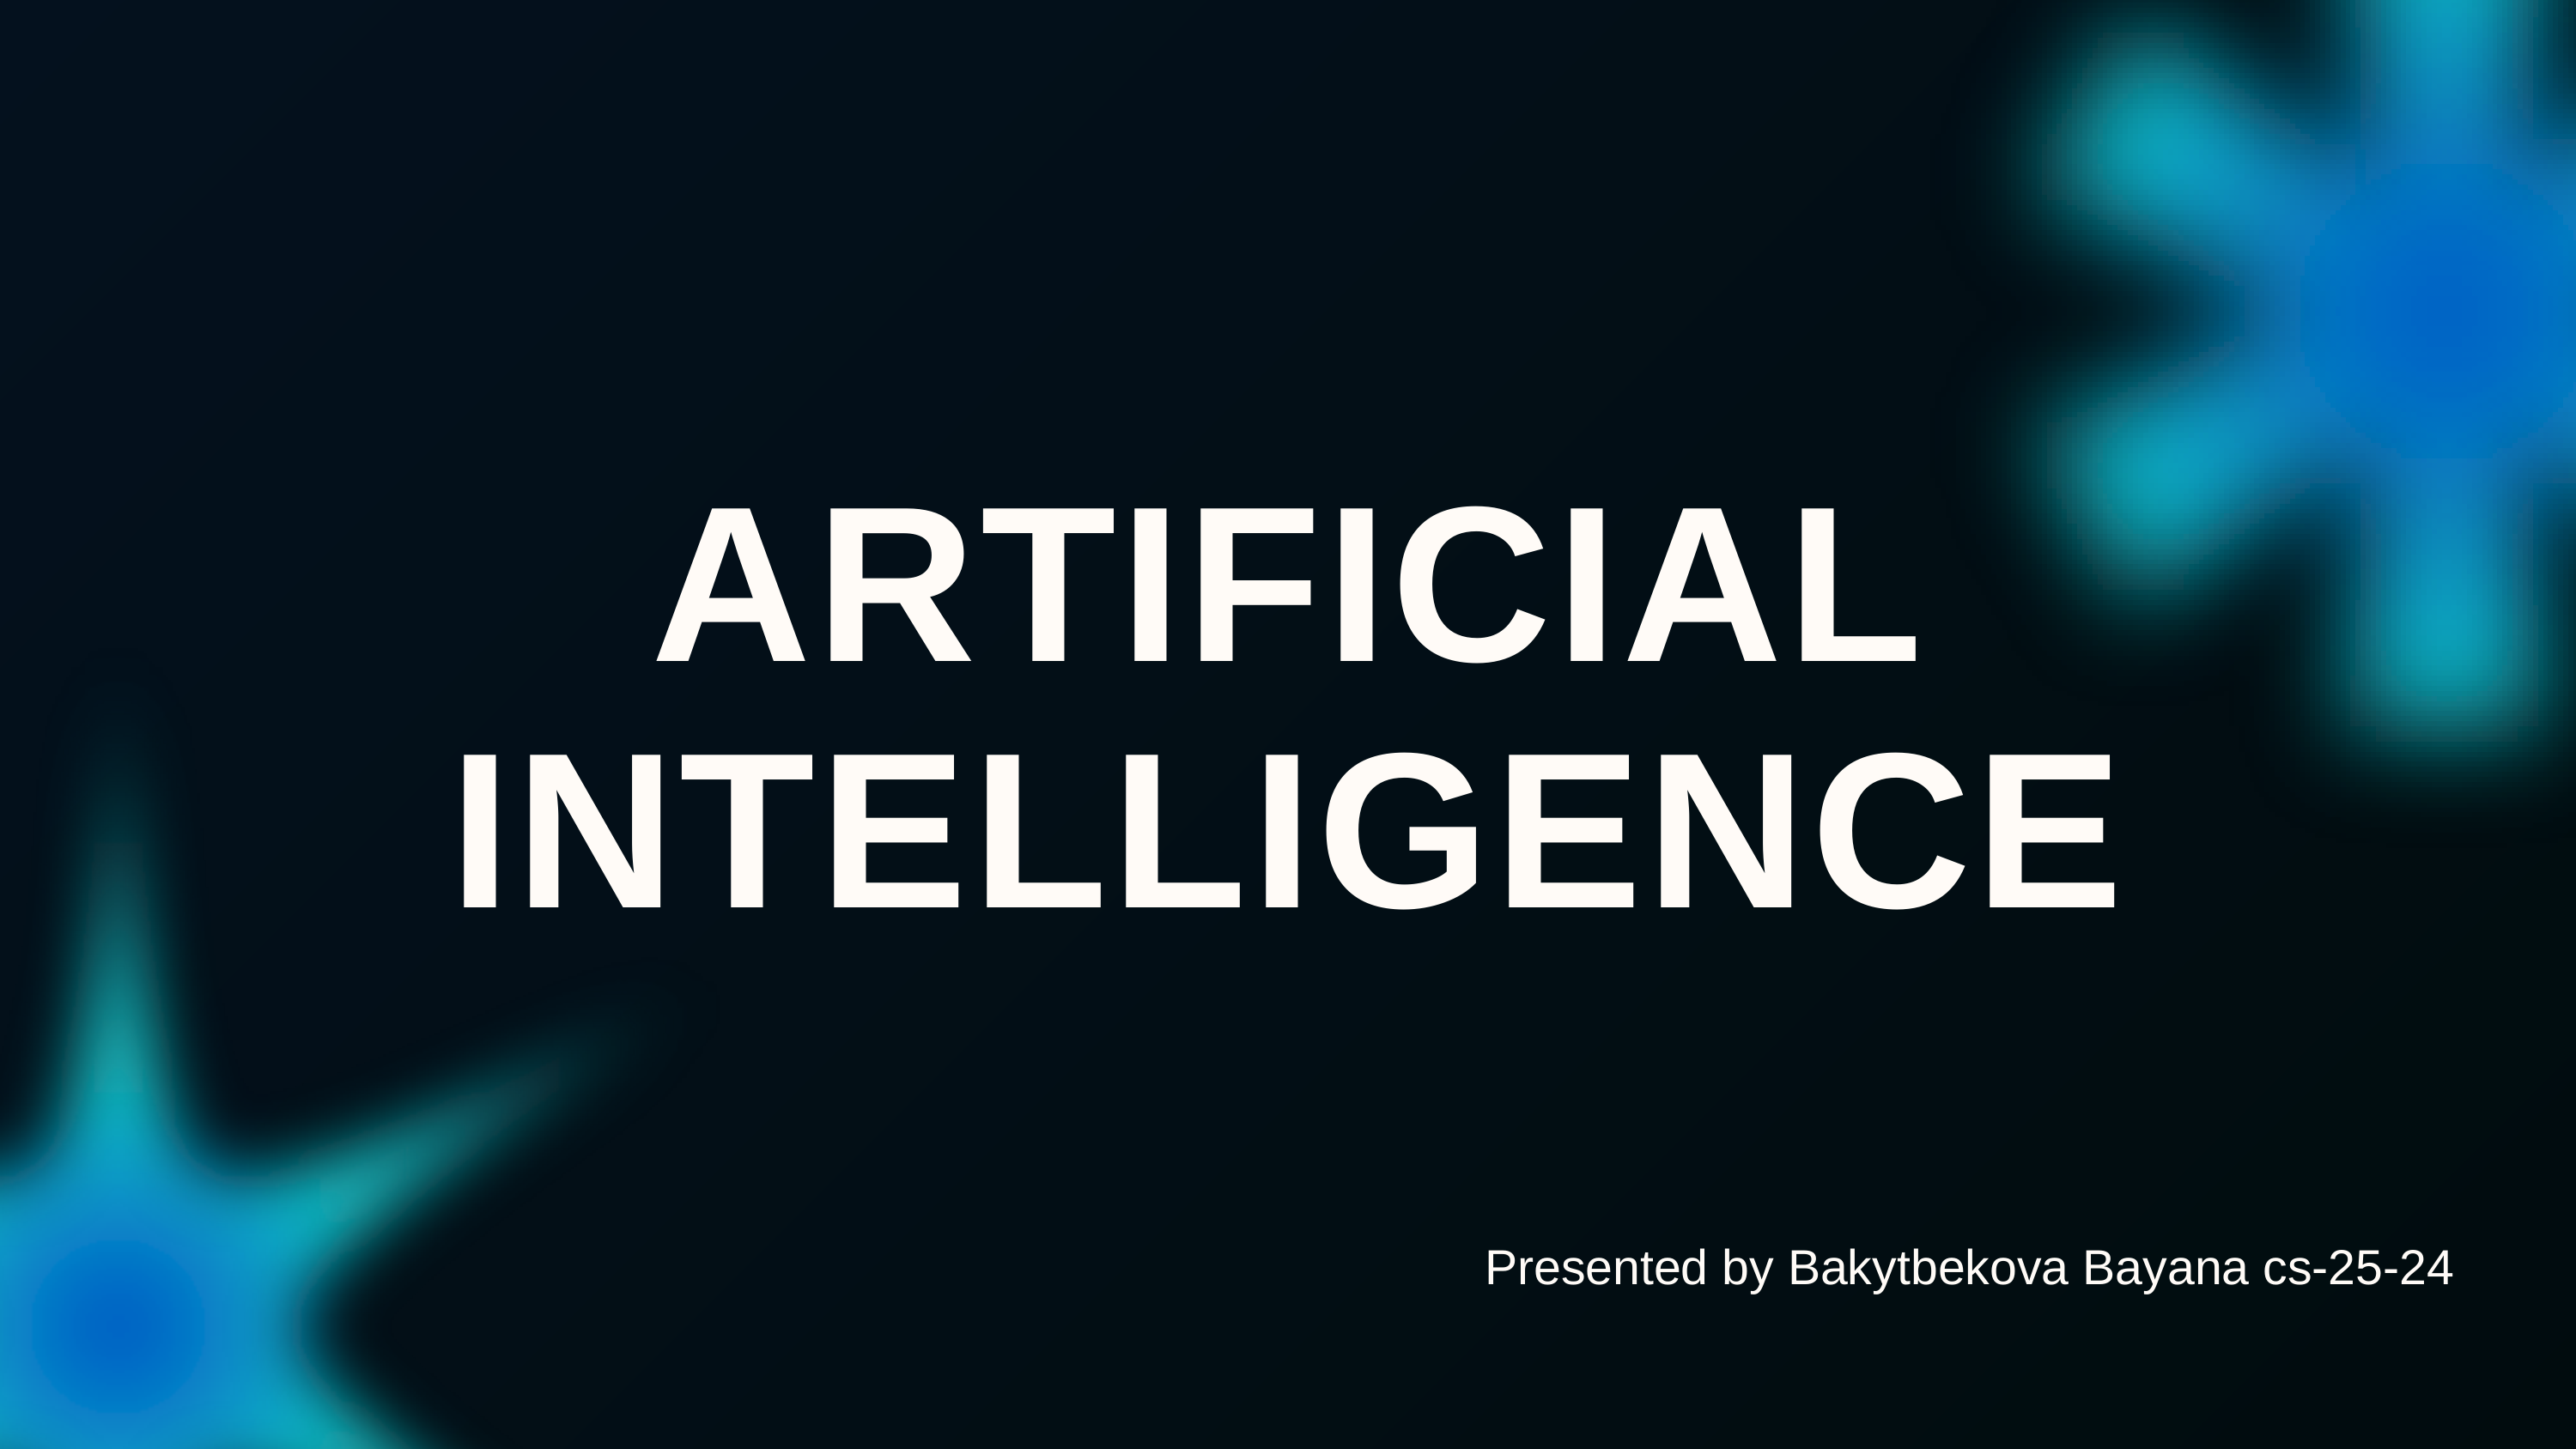

ARTIFICIAL
INTELLIGENCE

Presented by Bakytbekova Bayana cs-25-24